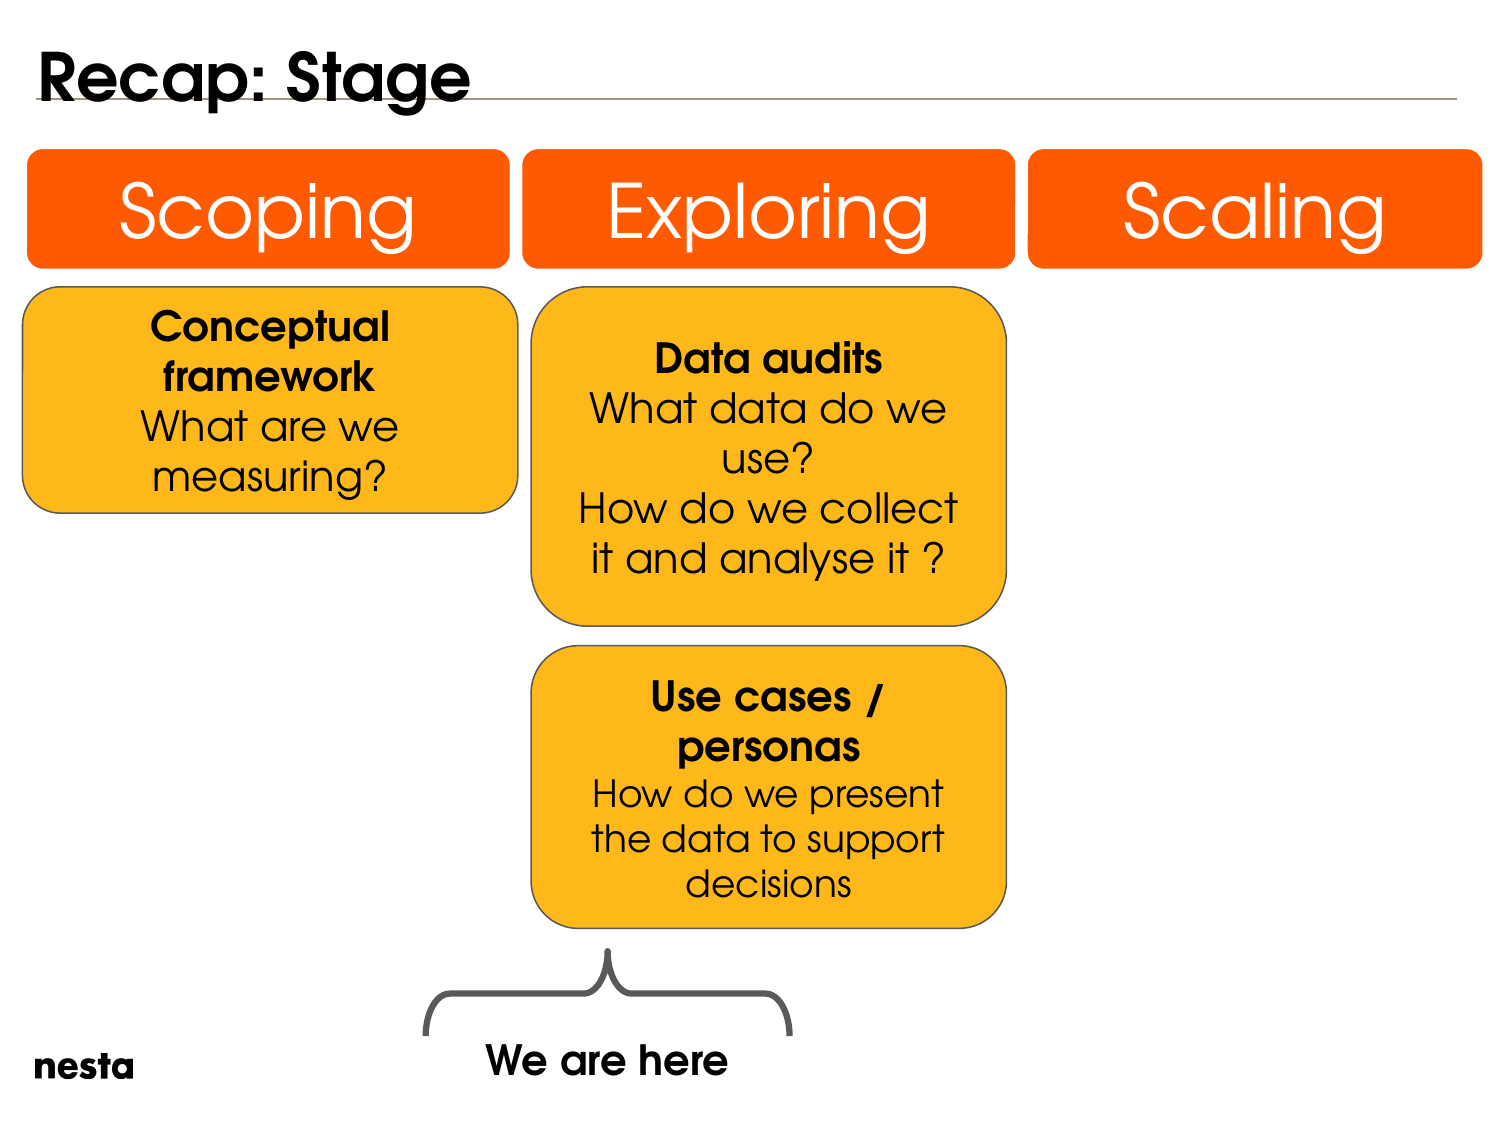

Recap: Stage
Scoping
Exploring
Scaling
Conceptual framework
What are we measuring?
Data audits
What data do we use?
How do we collect it and analyse it ?
Use cases / personas
How do we present the data to support decisions

We are here